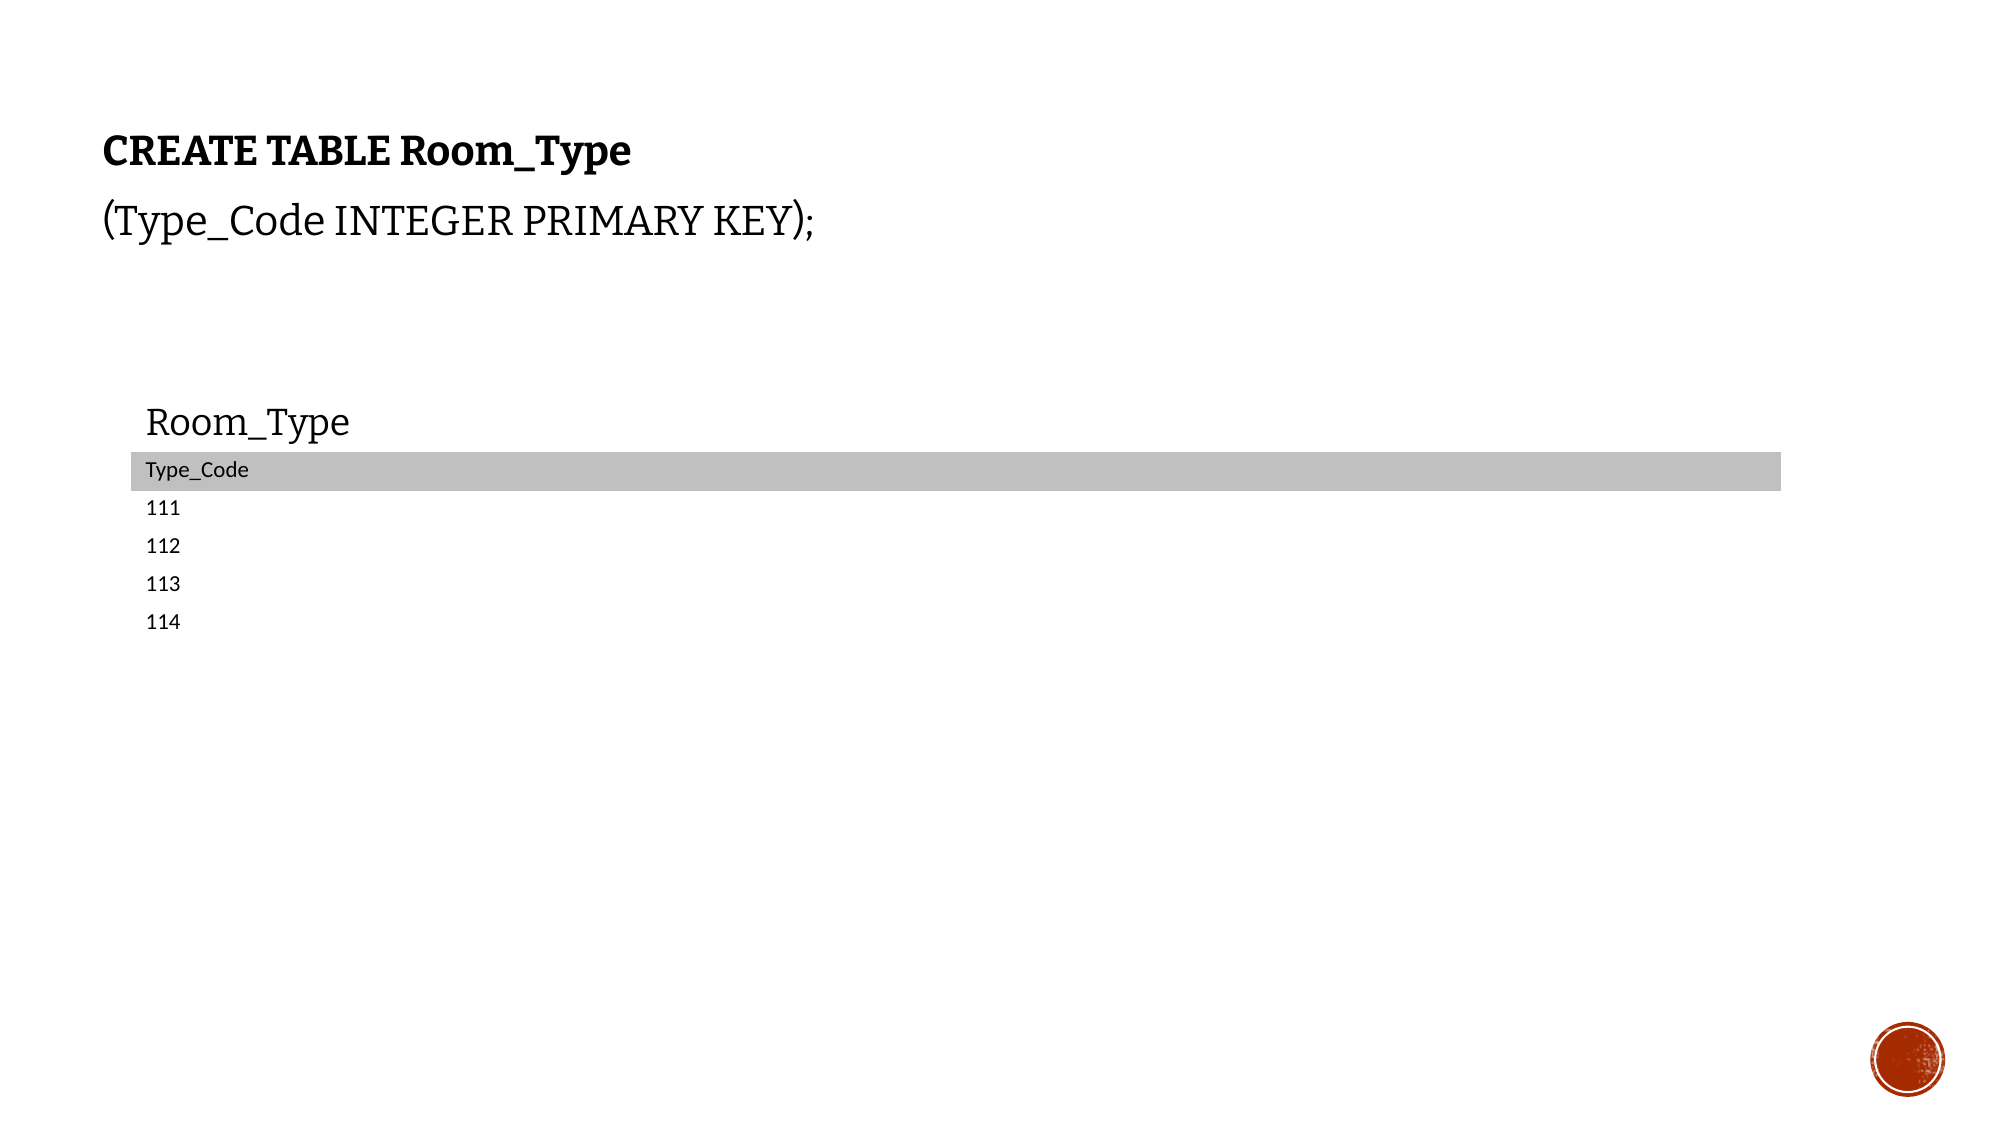

CREATE TABLE Room_Type
(Type_Code INTEGER PRIMARY KEY);

| Room\_Type |
| --- |
| Type\_Code |
| 111 |
| 112 |
| 113 |
| 114 |